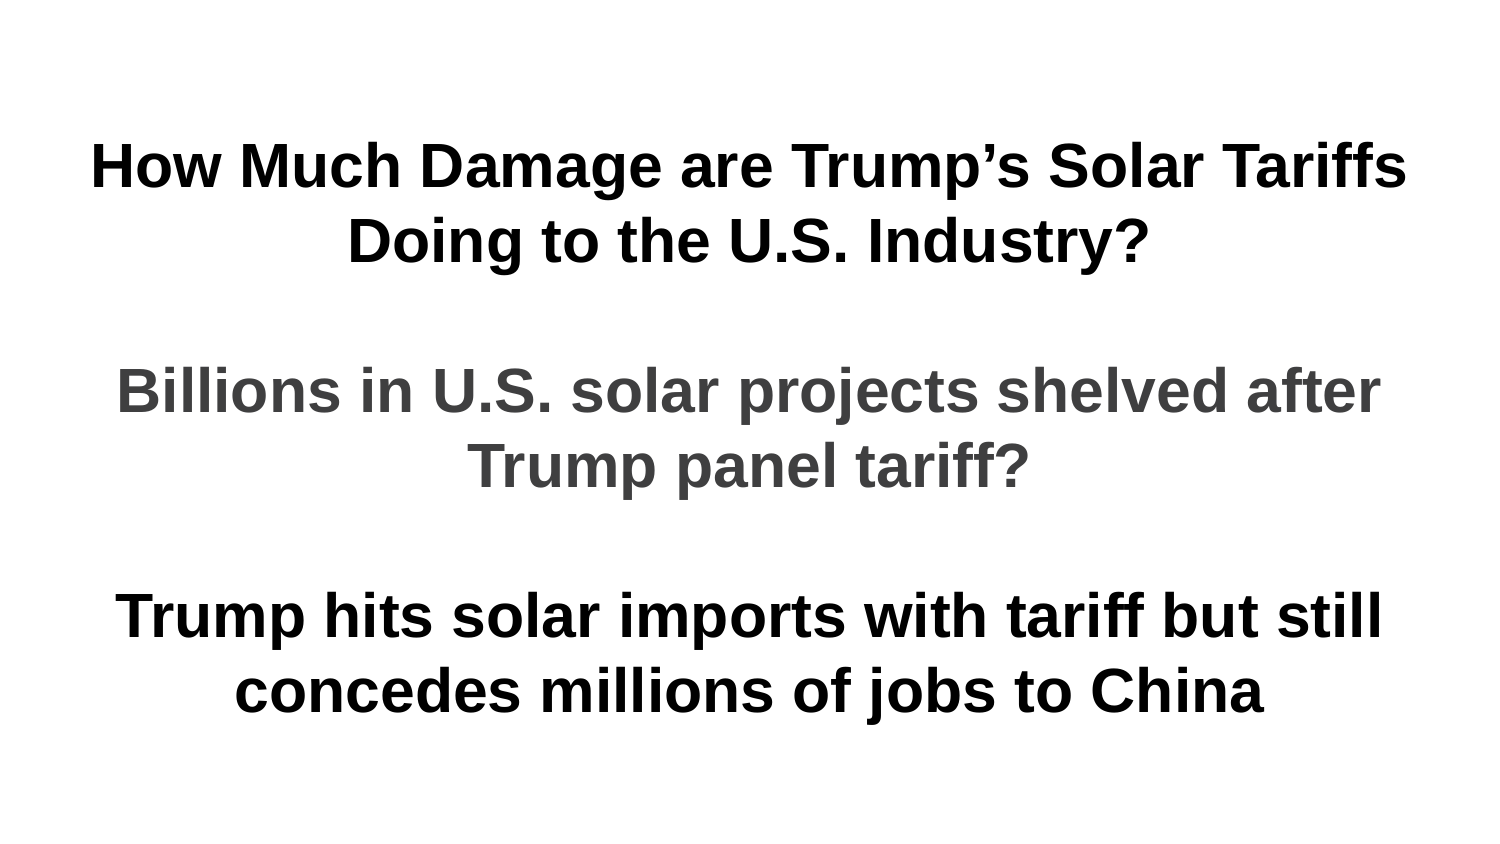

# How Much Damage are Trump’s Solar Tariffs Doing to the U.S. Industry?

Billions in U.S. solar projects shelved after Trump panel tariff?

Trump hits solar imports with tariff but still concedes millions of jobs to China